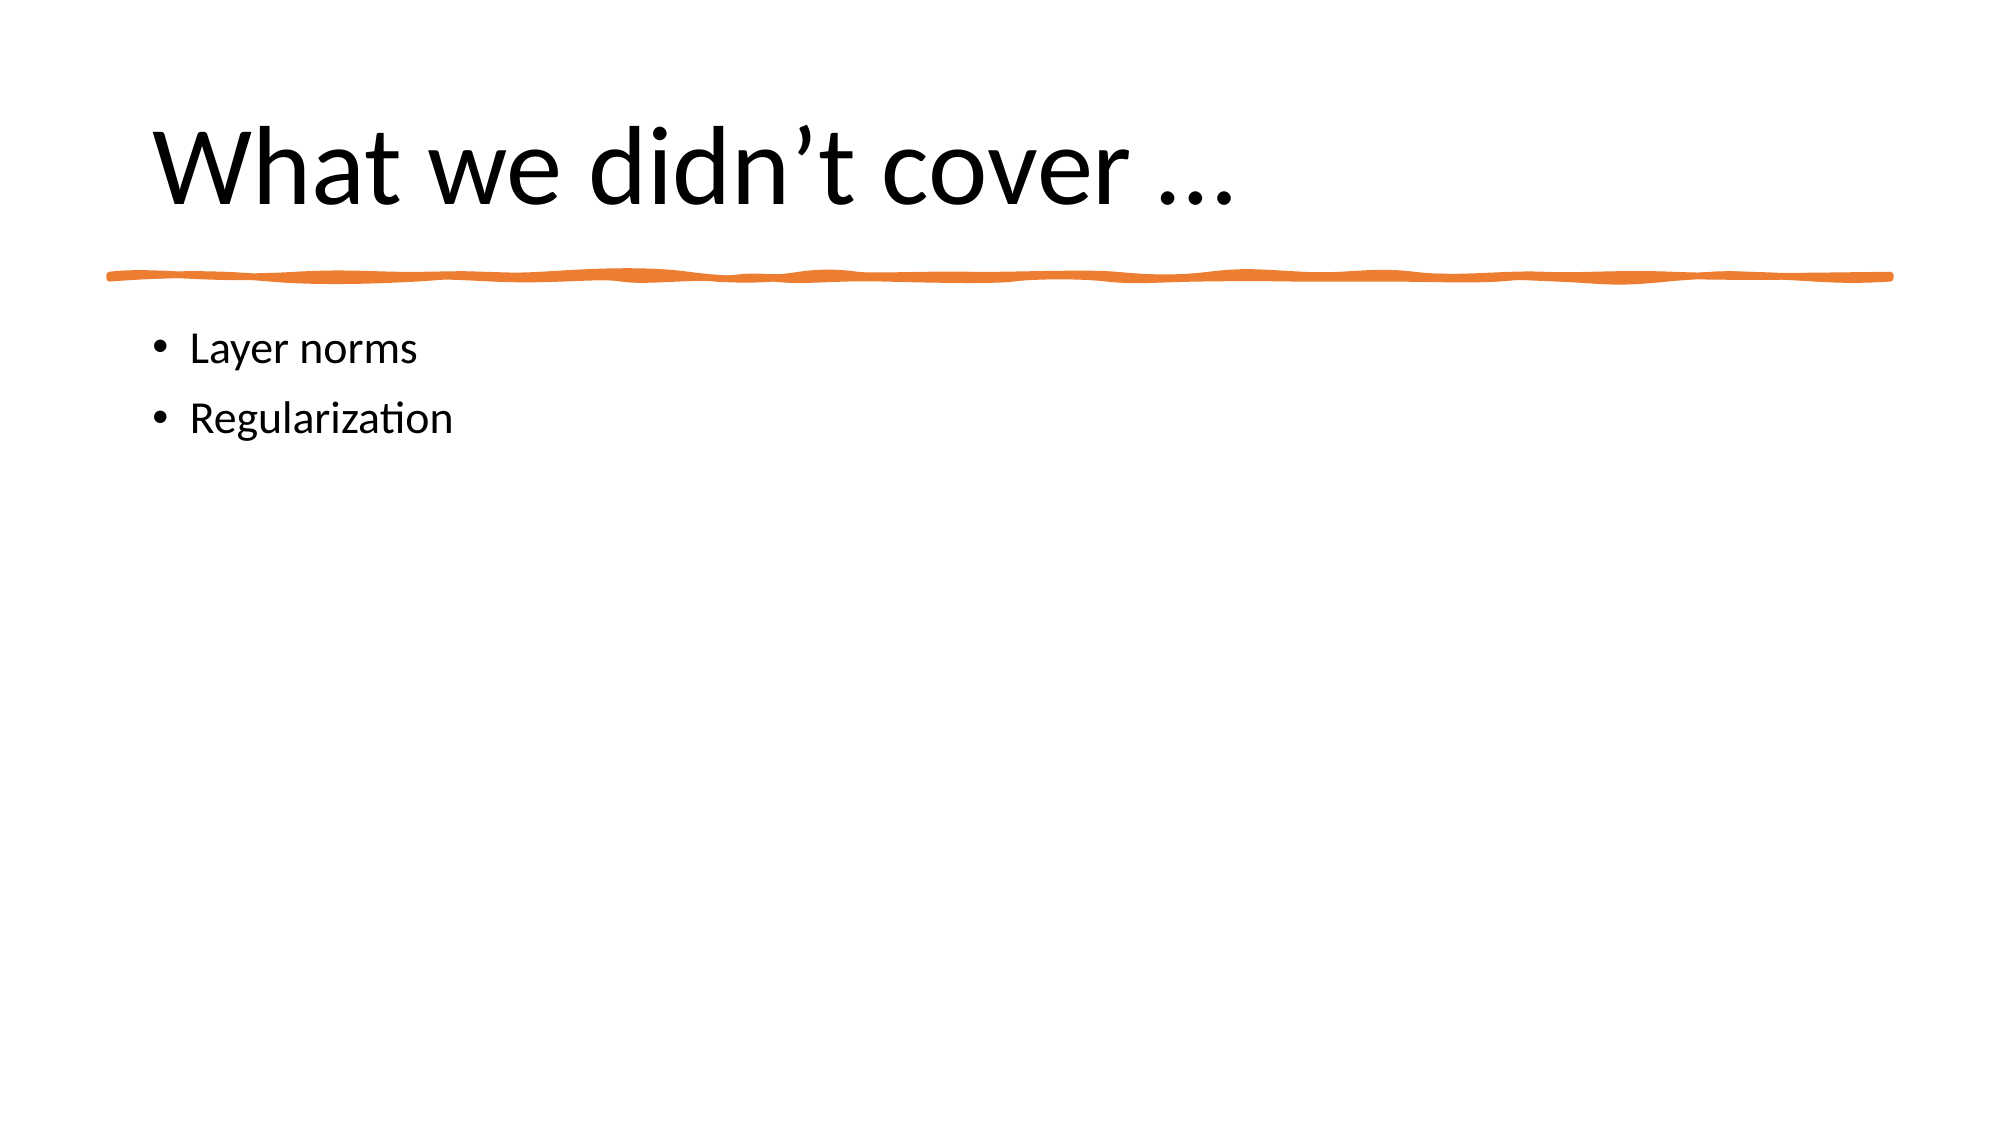

# What we didn’t cover …

Layer norms
Regularization